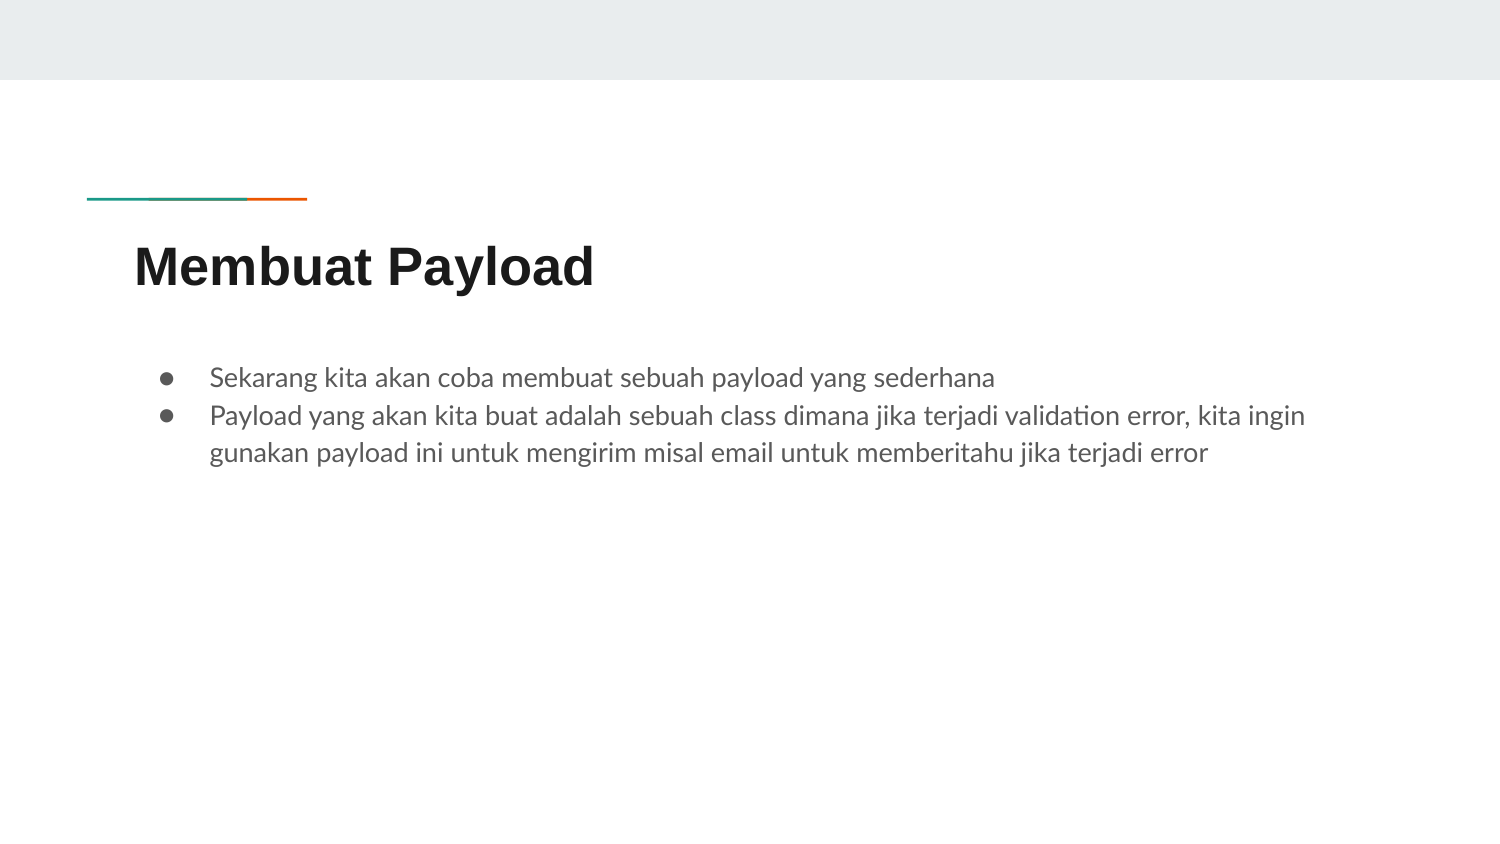

# Membuat Payload
Sekarang kita akan coba membuat sebuah payload yang sederhana
Payload yang akan kita buat adalah sebuah class dimana jika terjadi validation error, kita ingin gunakan payload ini untuk mengirim misal email untuk memberitahu jika terjadi error